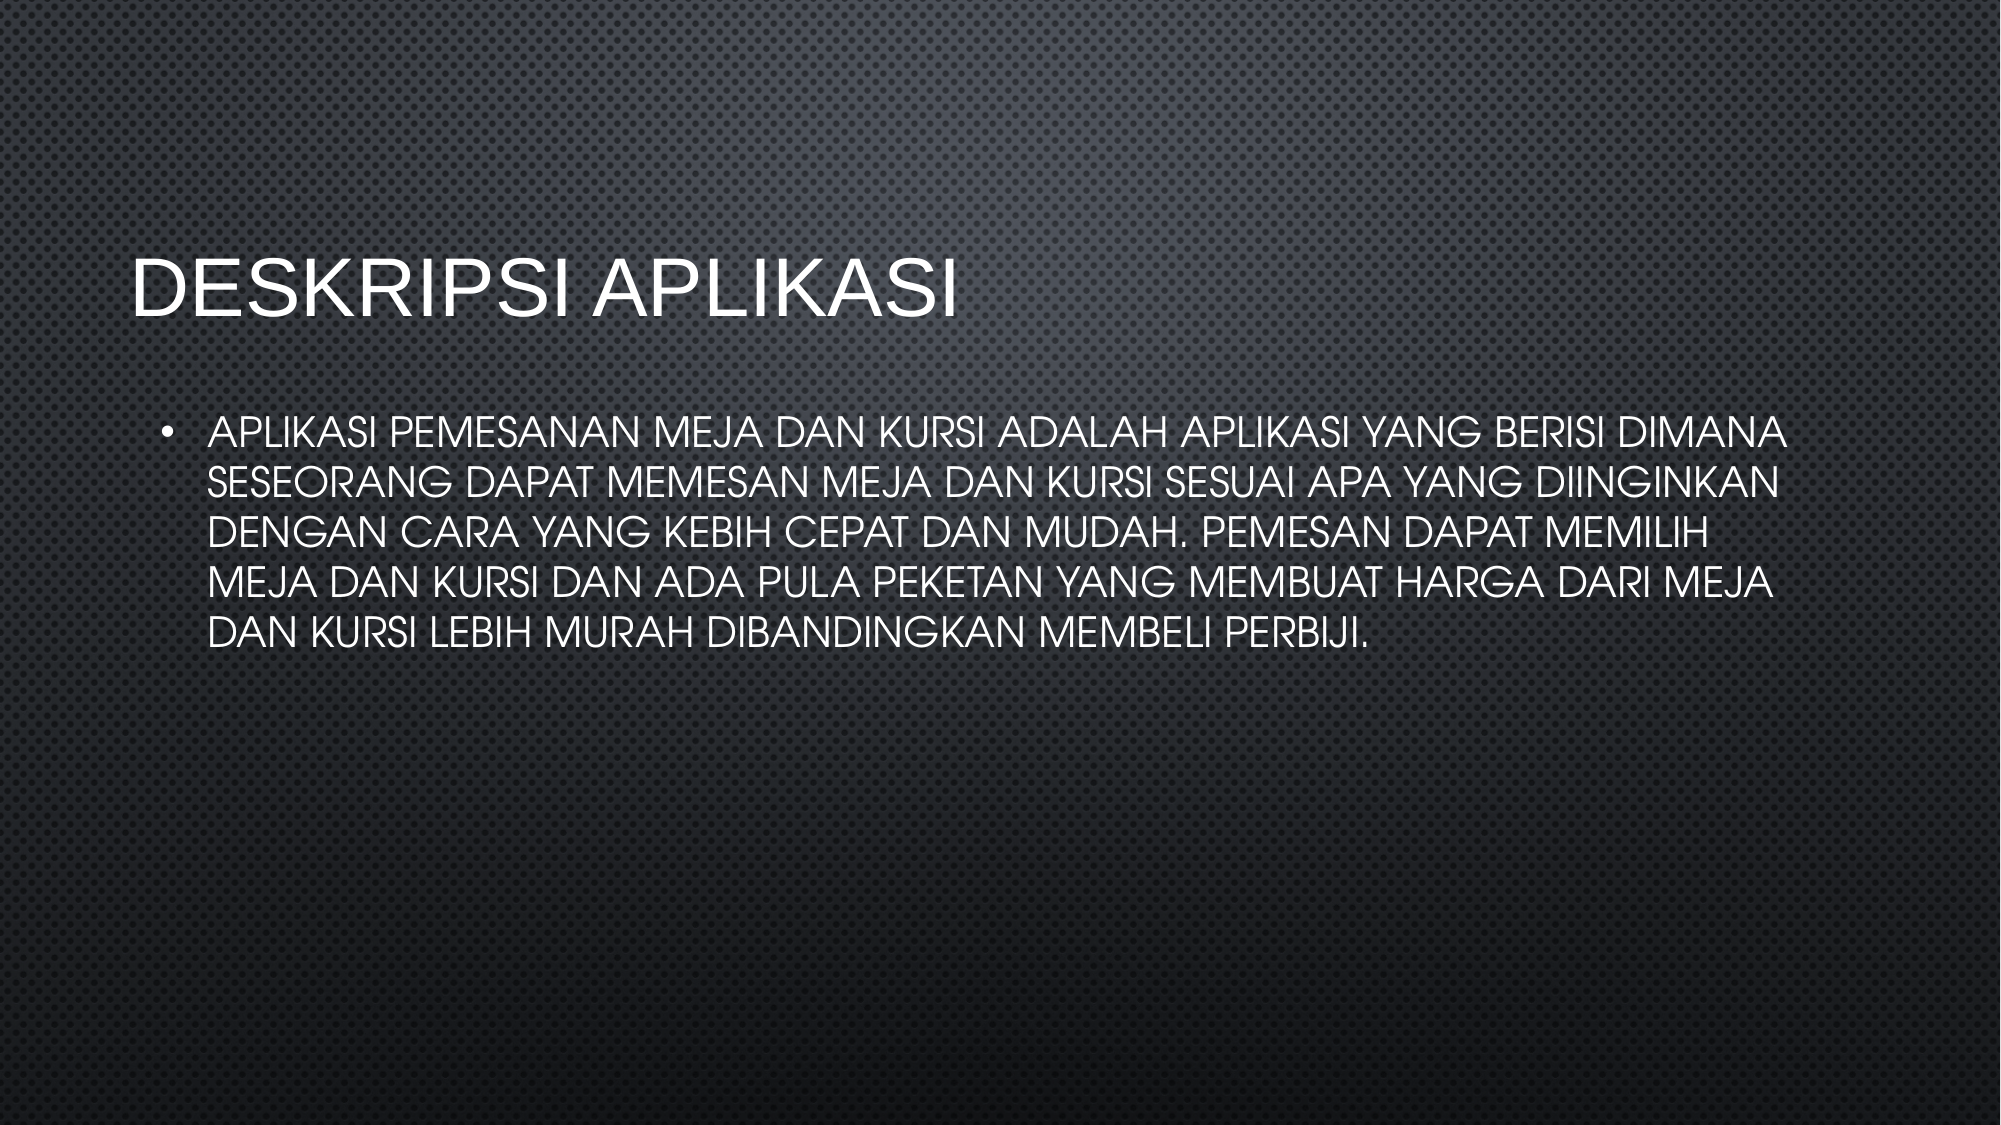

# DESKRIPSI APLIKASI
Aplikasi pemesanan meja dan kursi adalah aplikasi yang berisi dimana seseorang dapat memesan meja dan kursi sesuai apa yang diinginkan dengan cara yang kebih cepat dan mudah. Pemesan dapat memilih meja dan kursi dan ada pula peketan yang membuat harga dari meja dan kursi lebih murah dibandingkan membeli perbiji.